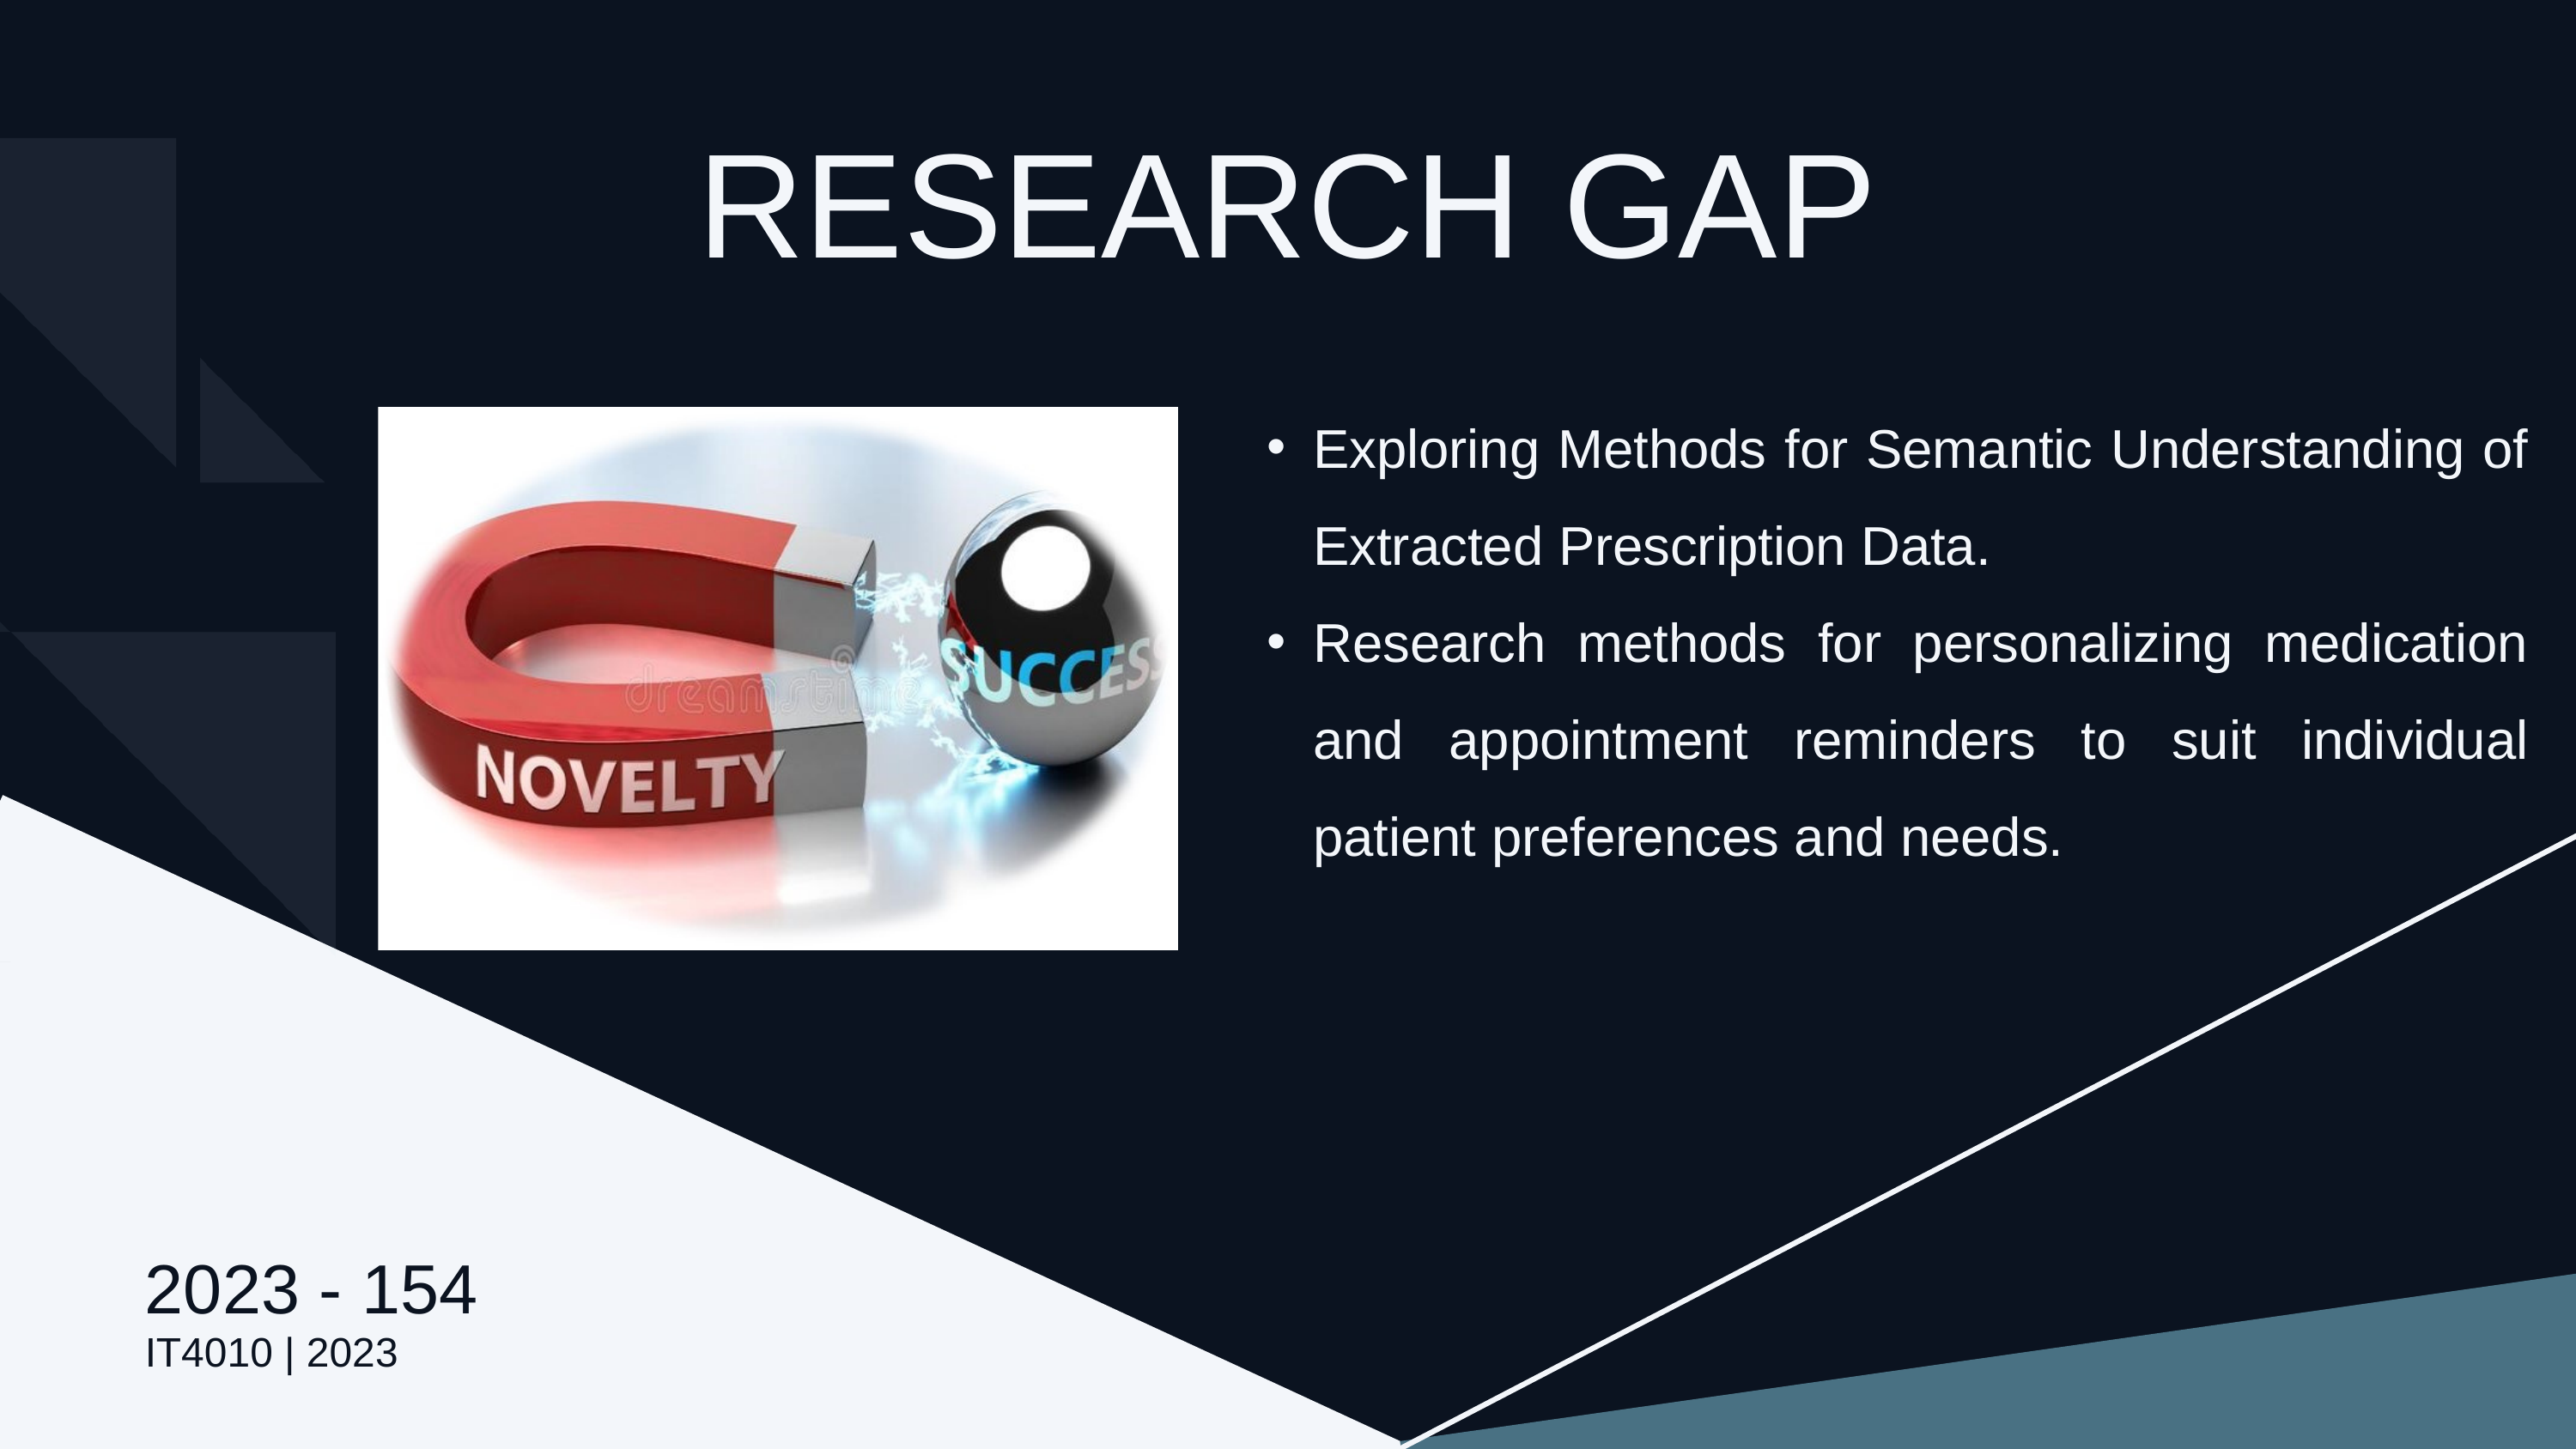

RESEARCH GAP​
​
Exploring Methods for Semantic Understanding of Extracted Prescription Data.
Research methods for personalizing medication and appointment reminders to suit individual patient preferences and needs.

2023 - 154

IT4010 | 2023